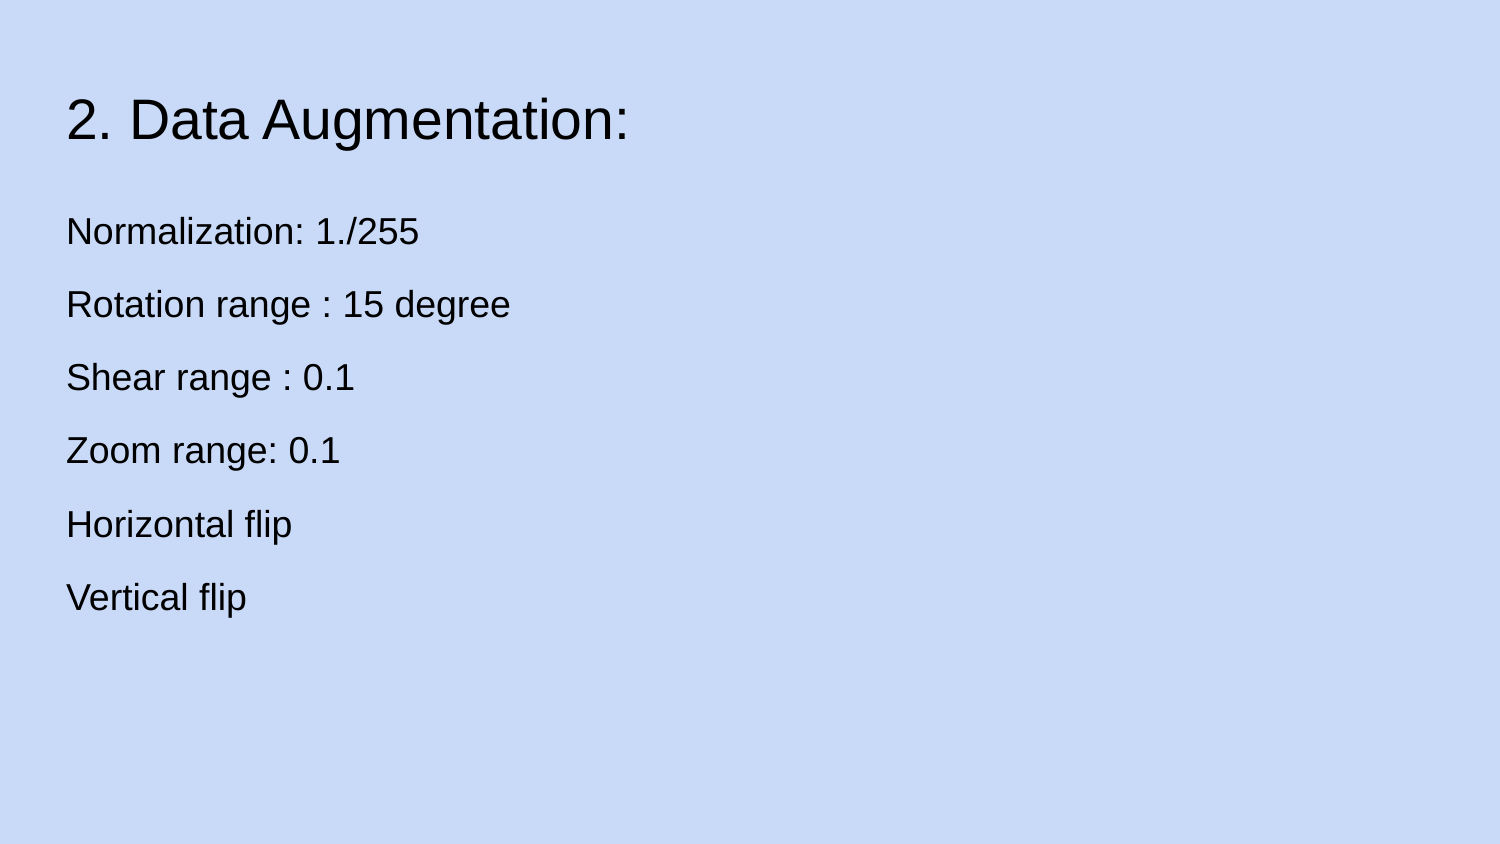

# 2. Data Augmentation:
Normalization: 1./255
Rotation range : 15 degree
Shear range : 0.1
Zoom range: 0.1
Horizontal flip
Vertical flip